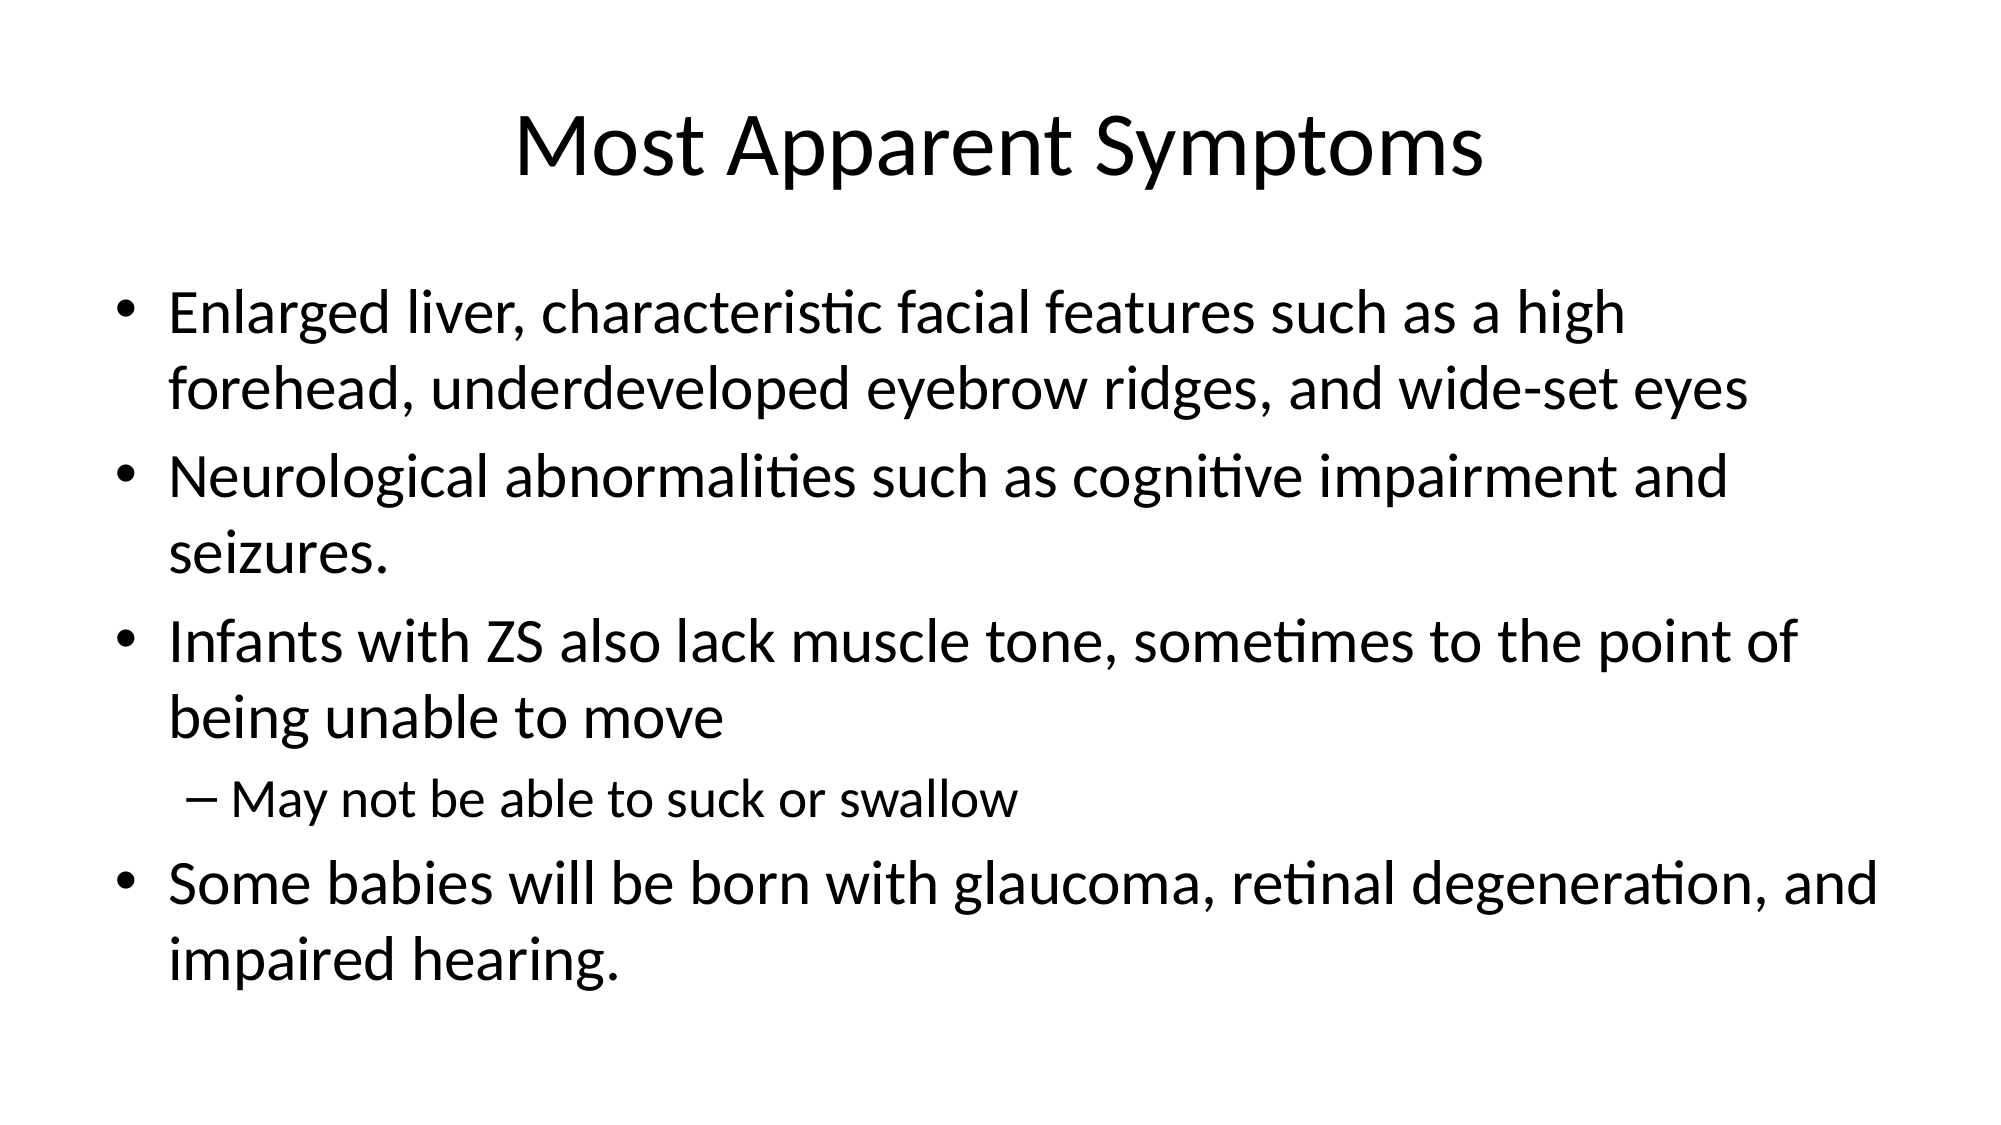

# Most Apparent Symptoms
Enlarged liver, characteristic facial features such as a high forehead, underdeveloped eyebrow ridges, and wide-set eyes
Neurological abnormalities such as cognitive impairment and seizures.
Infants with ZS also lack muscle tone, sometimes to the point of being unable to move
May not be able to suck or swallow
Some babies will be born with glaucoma, retinal degeneration, and impaired hearing.